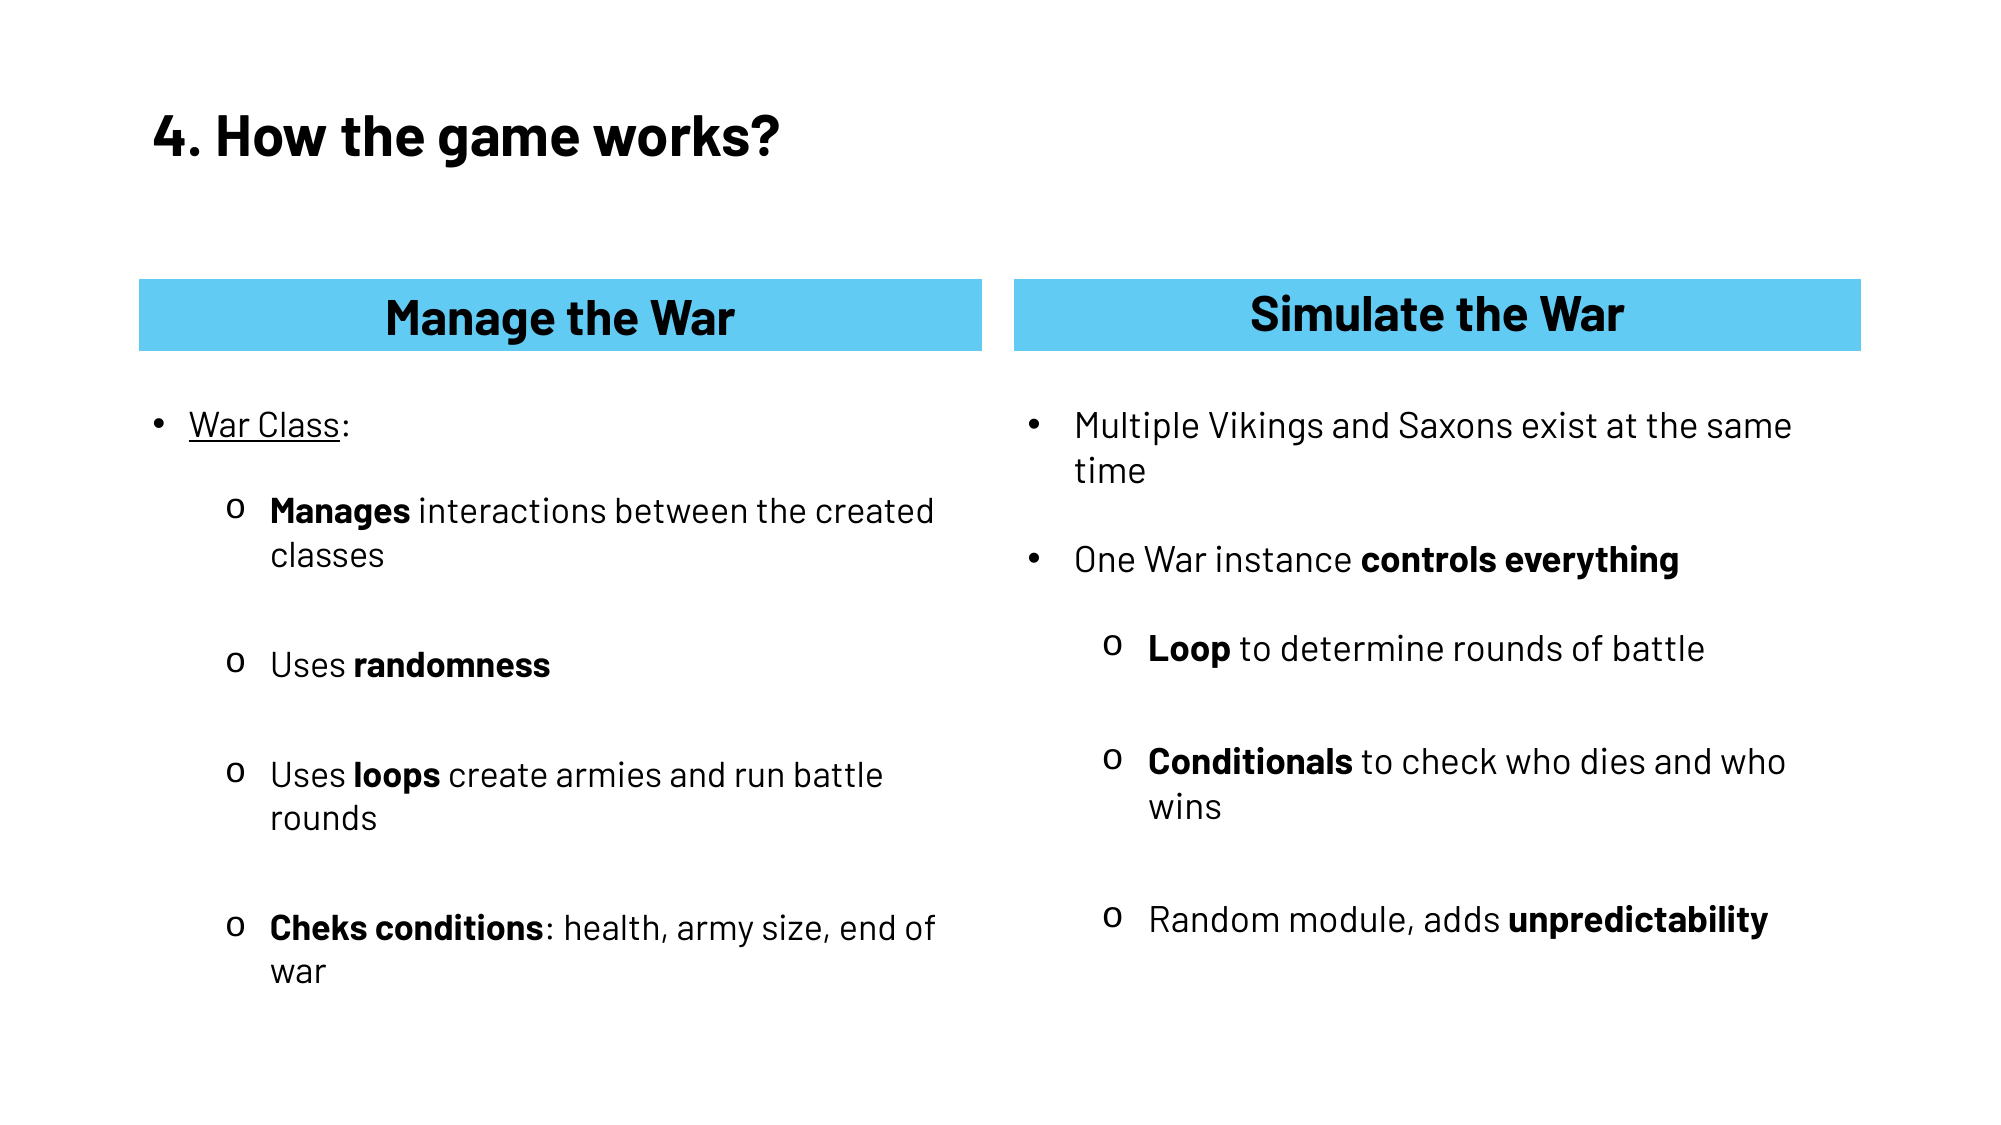

# 4. How the game works?

Manage the War
Simulate the War
War Class:

Manages interactions between the created classes

Uses randomness

Uses loops create armies and run battle rounds

Cheks conditions: health, army size, end of war
Multiple Vikings and Saxons exist at the same time

One War instance controls everything

Loop to determine rounds of battle

Conditionals to check who dies and who wins

Random module, adds unpredictability